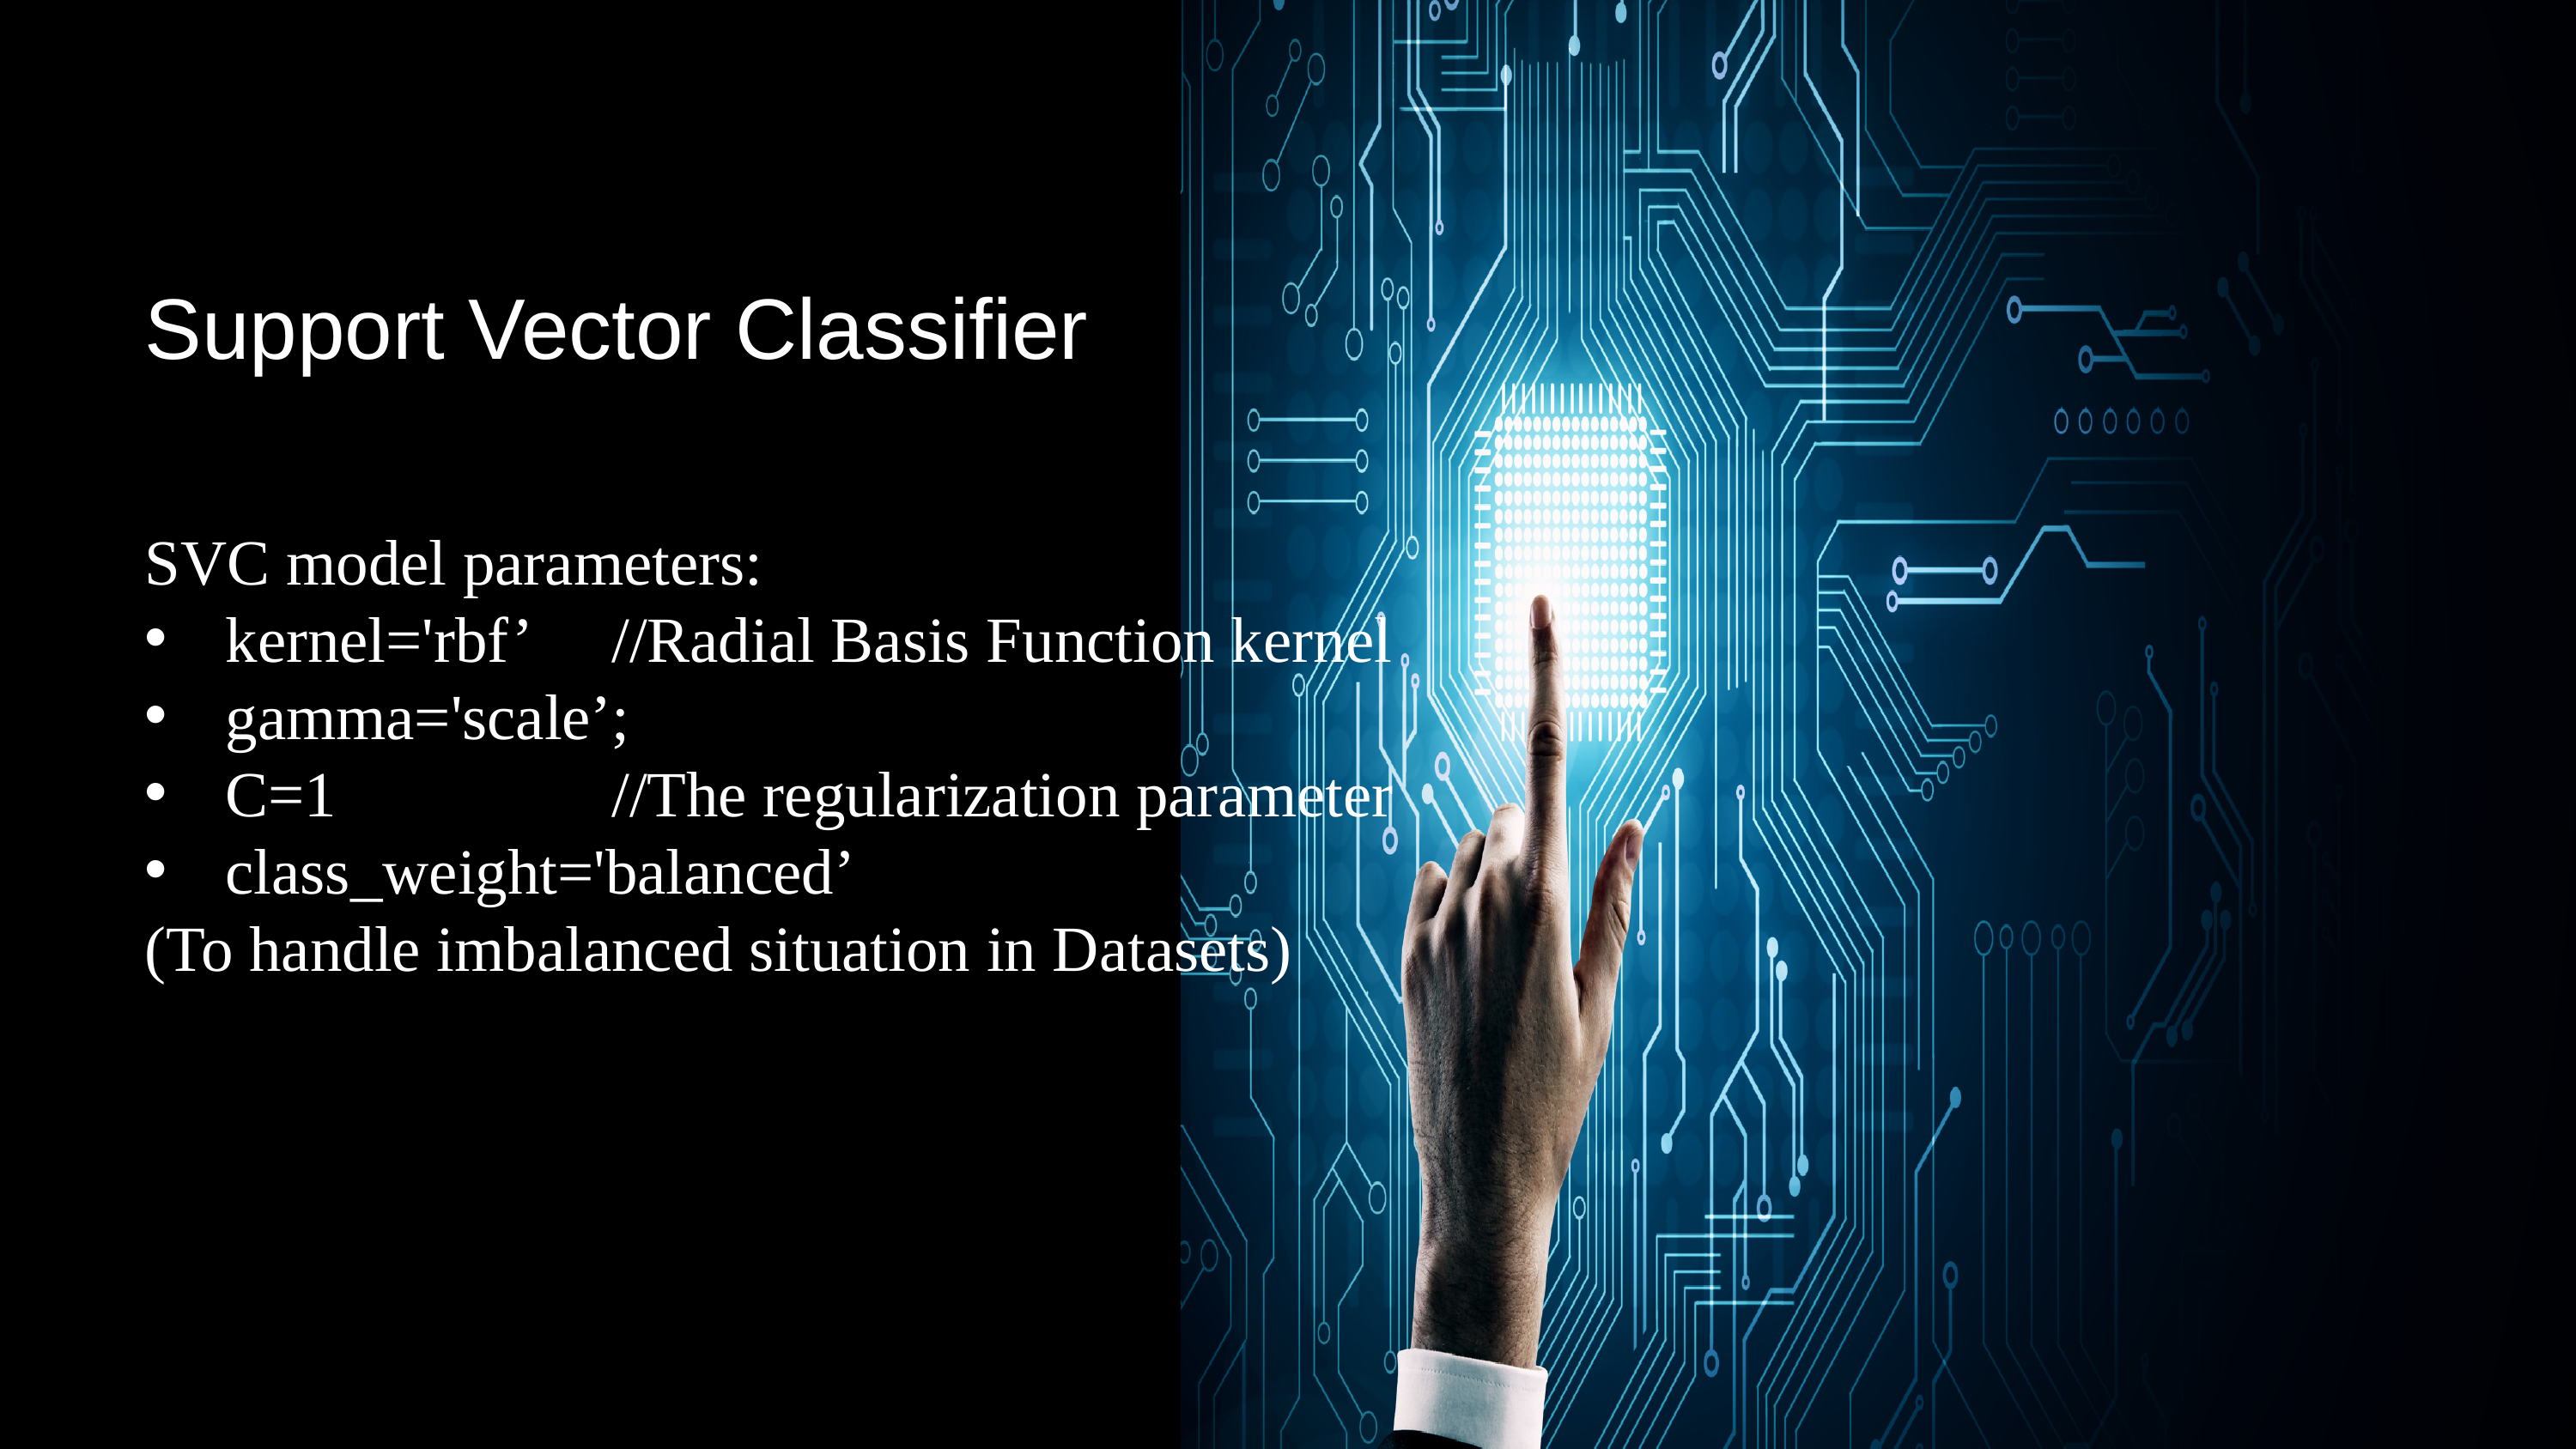

Support Vector Classifier
SVC model parameters:
kernel='rbf’ 	//Radial Basis Function kernel
gamma='scale’;
C=1			//The regularization parameter
class_weight='balanced’
(To handle imbalanced situation in Datasets)